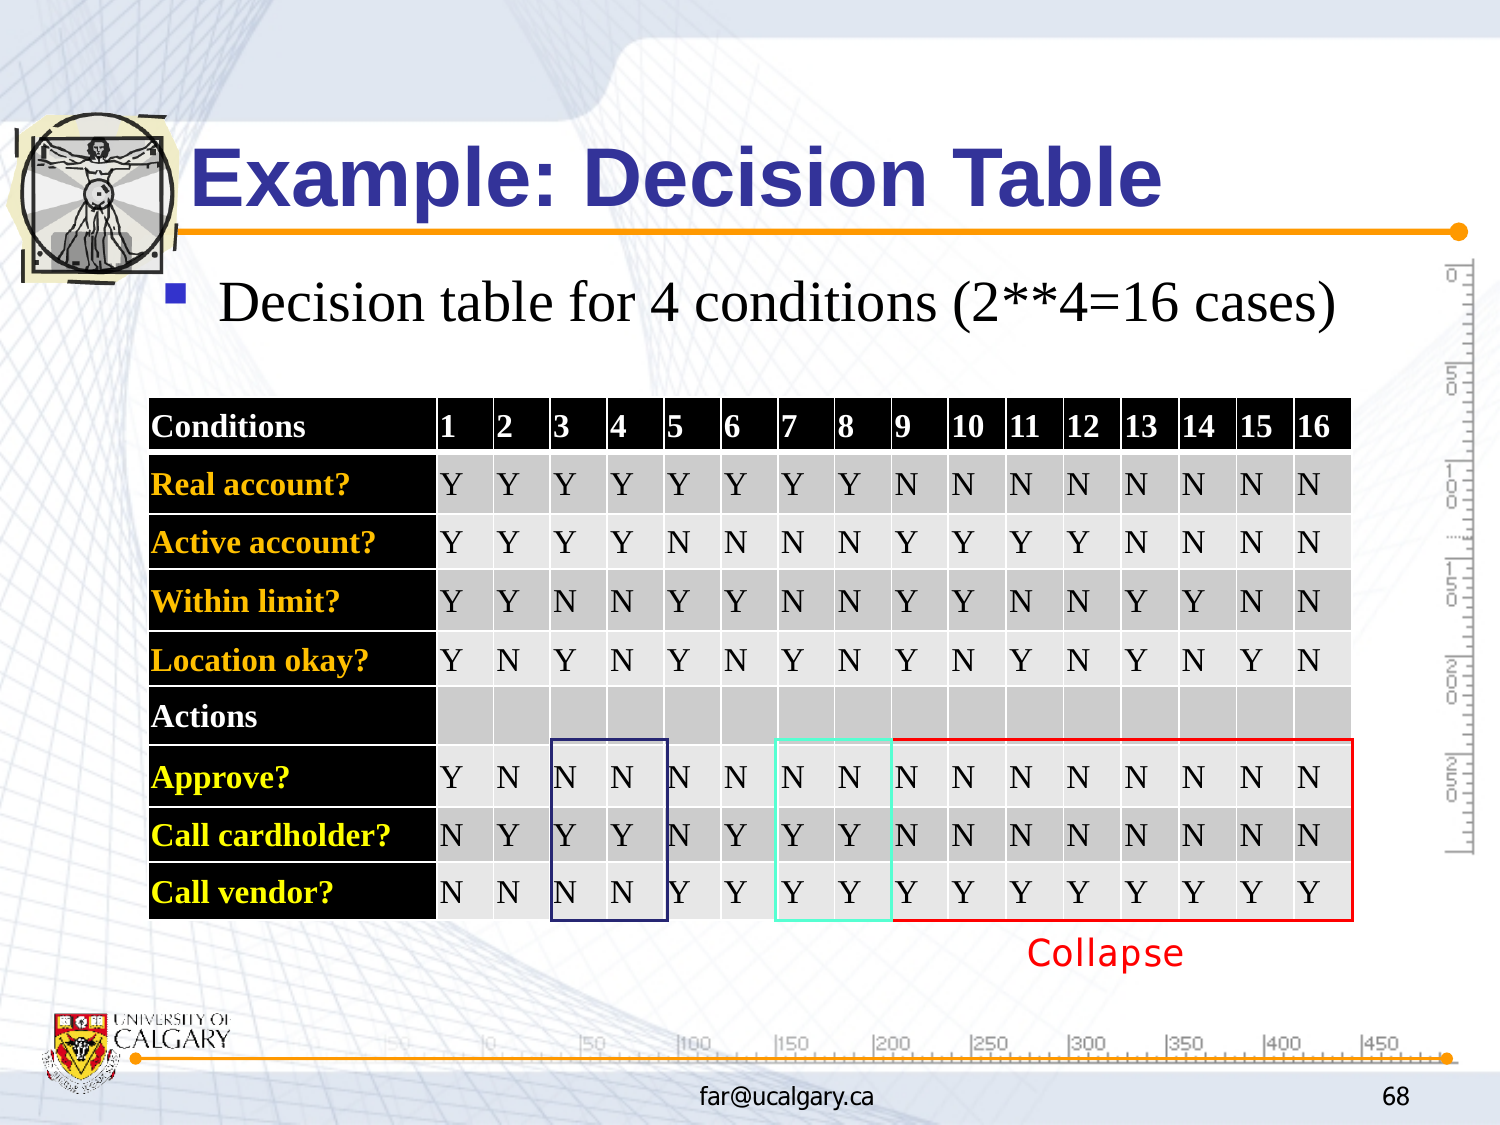

# Example: Decision Table
Decision table for 4 conditions (2**4=16 cases)
| Conditions | 1 | 2 | 3 | 4 | 5 | 6 | 7 | 8 | 9 | 10 | 11 | 12 | 13 | 14 | 15 | 16 |
| --- | --- | --- | --- | --- | --- | --- | --- | --- | --- | --- | --- | --- | --- | --- | --- | --- |
| Real account? | Y | Y | Y | Y | Y | Y | Y | Y | N | N | N | N | N | N | N | N |
| Active account? | Y | Y | Y | Y | N | N | N | N | Y | Y | Y | Y | N | N | N | N |
| Within limit? | Y | Y | N | N | Y | Y | N | N | Y | Y | N | N | Y | Y | N | N |
| Location okay? | Y | N | Y | N | Y | N | Y | N | Y | N | Y | N | Y | N | Y | N |
| Actions |  |  |  |  |  |  |  |  |  |  |  |  |  |  |  |  |
| Approve? | Y | N | N | N | N | N | N | N | N | N | N | N | N | N | N | N |
| Call cardholder? | N | Y | Y | Y | N | Y | Y | Y | N | N | N | N | N | N | N | N |
| Call vendor? | N | N | N | N | Y | Y | Y | Y | Y | Y | Y | Y | Y | Y | Y | Y |

Collapse
far@ucalgary.ca
68